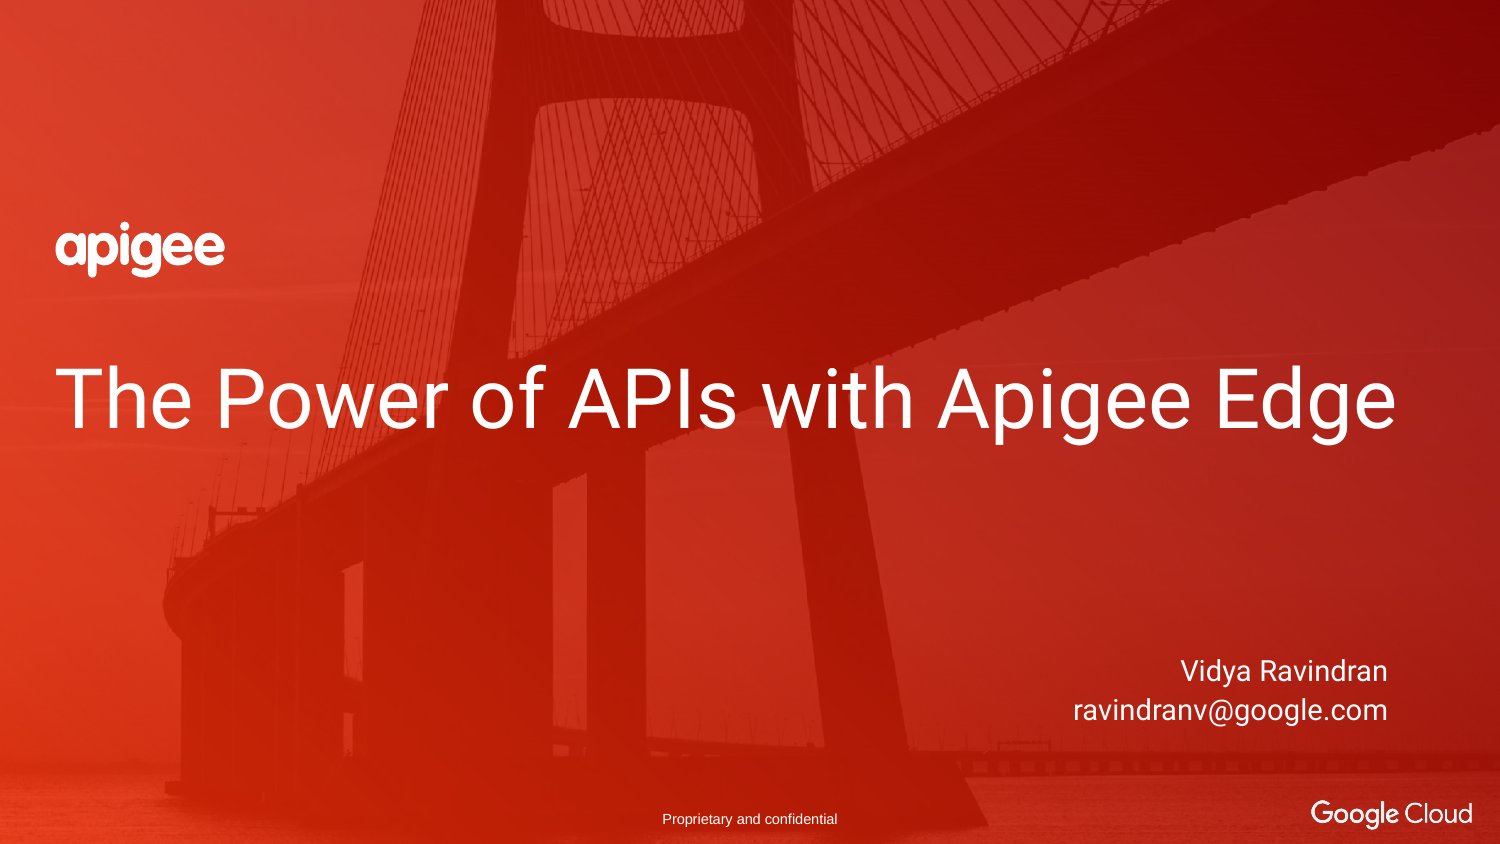

# The Power of APIs with Apigee Edge
Vidya Ravindran
ravindranv@google.com